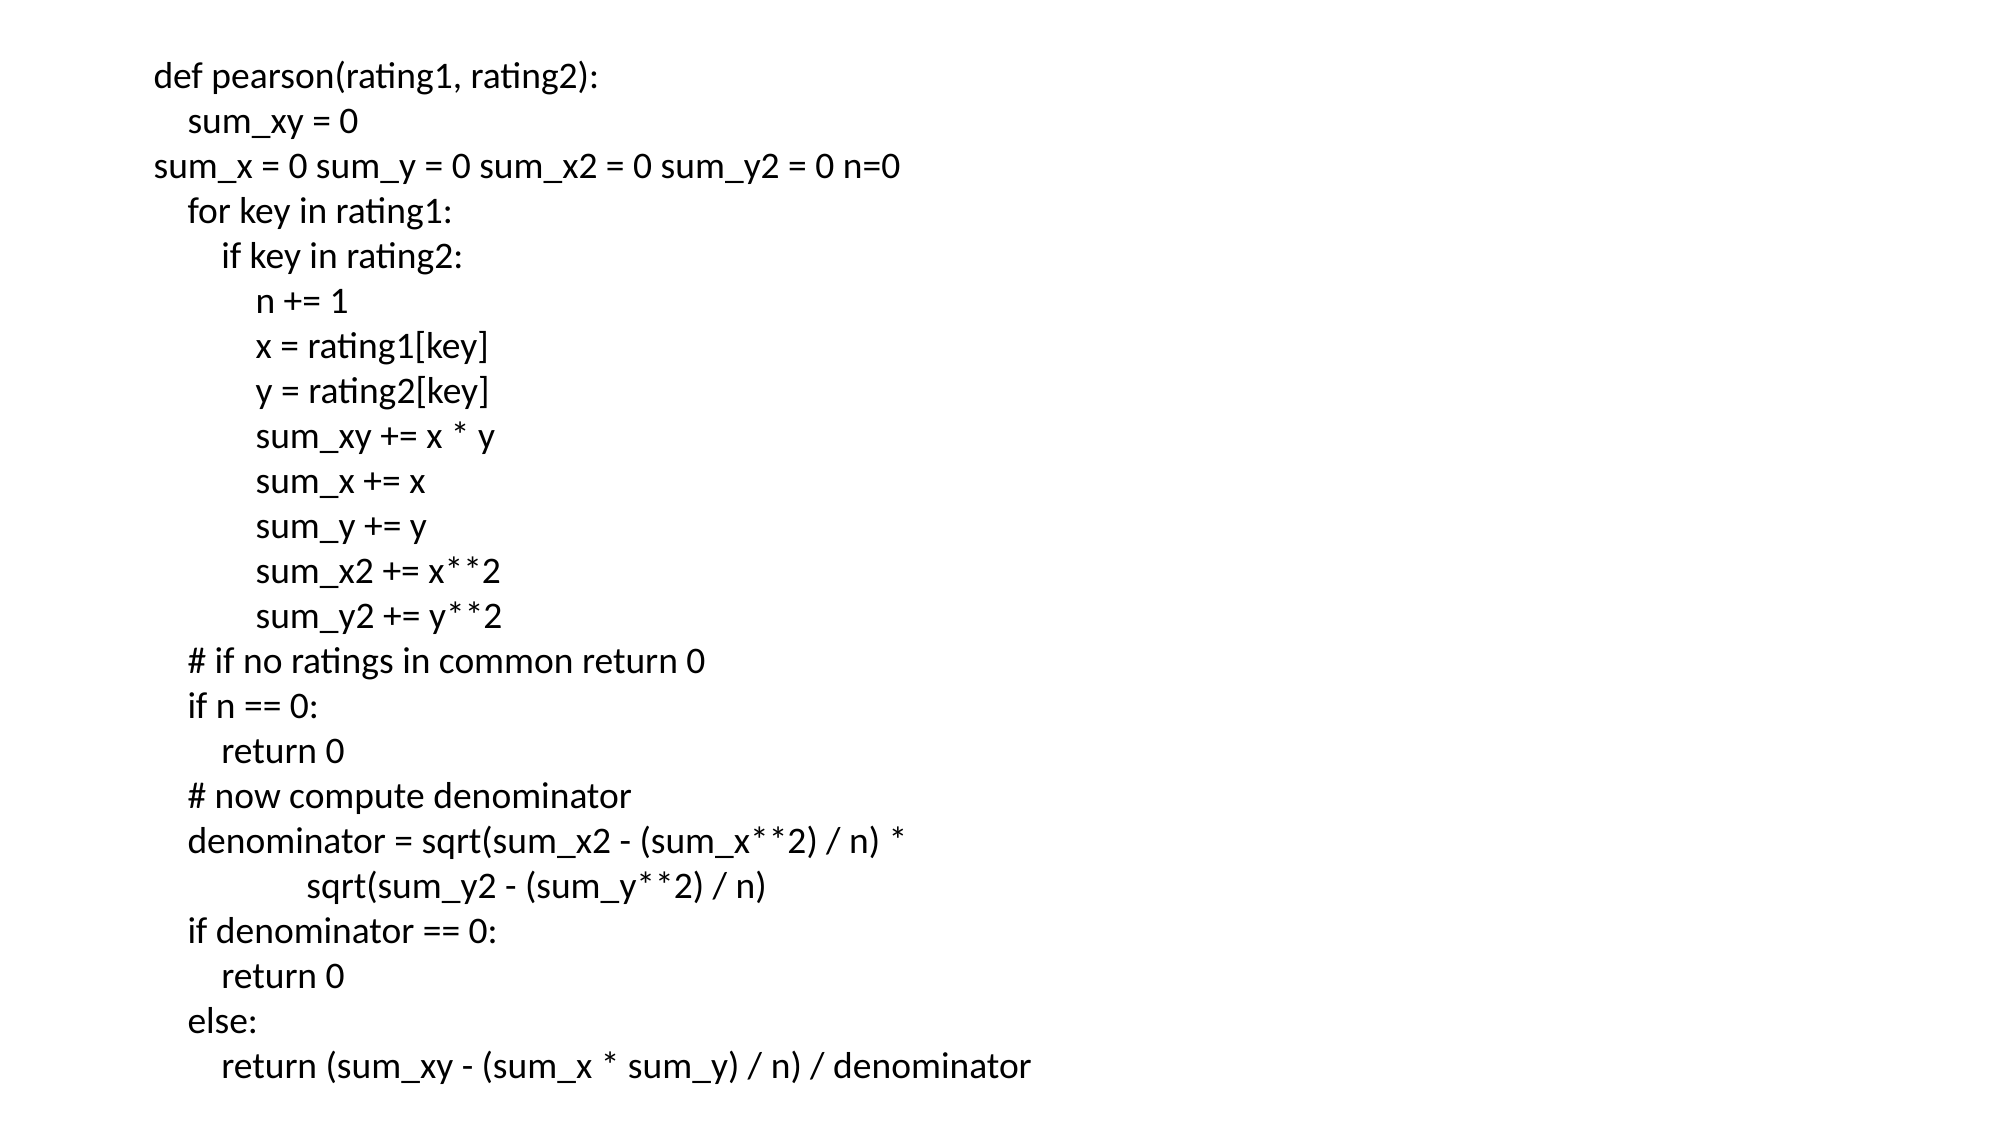

def pearson(rating1, rating2):
    sum_xy = 0
sum_x = 0 sum_y = 0 sum_x2 = 0 sum_y2 = 0 n=0
    for key in rating1:
        if key in rating2:
            n += 1
            x = rating1[key]
            y = rating2[key]
            sum_xy += x * y
            sum_x += x
            sum_y += y
            sum_x2 += x**2
            sum_y2 += y**2
    # if no ratings in common return 0
    if n == 0:
        return 0
    # now compute denominator
    denominator = sqrt(sum_x2 - (sum_x**2) / n) *
                  sqrt(sum_y2 - (sum_y**2) / n)
    if denominator == 0:
        return 0
    else:
        return (sum_xy - (sum_x * sum_y) / n) / denominator